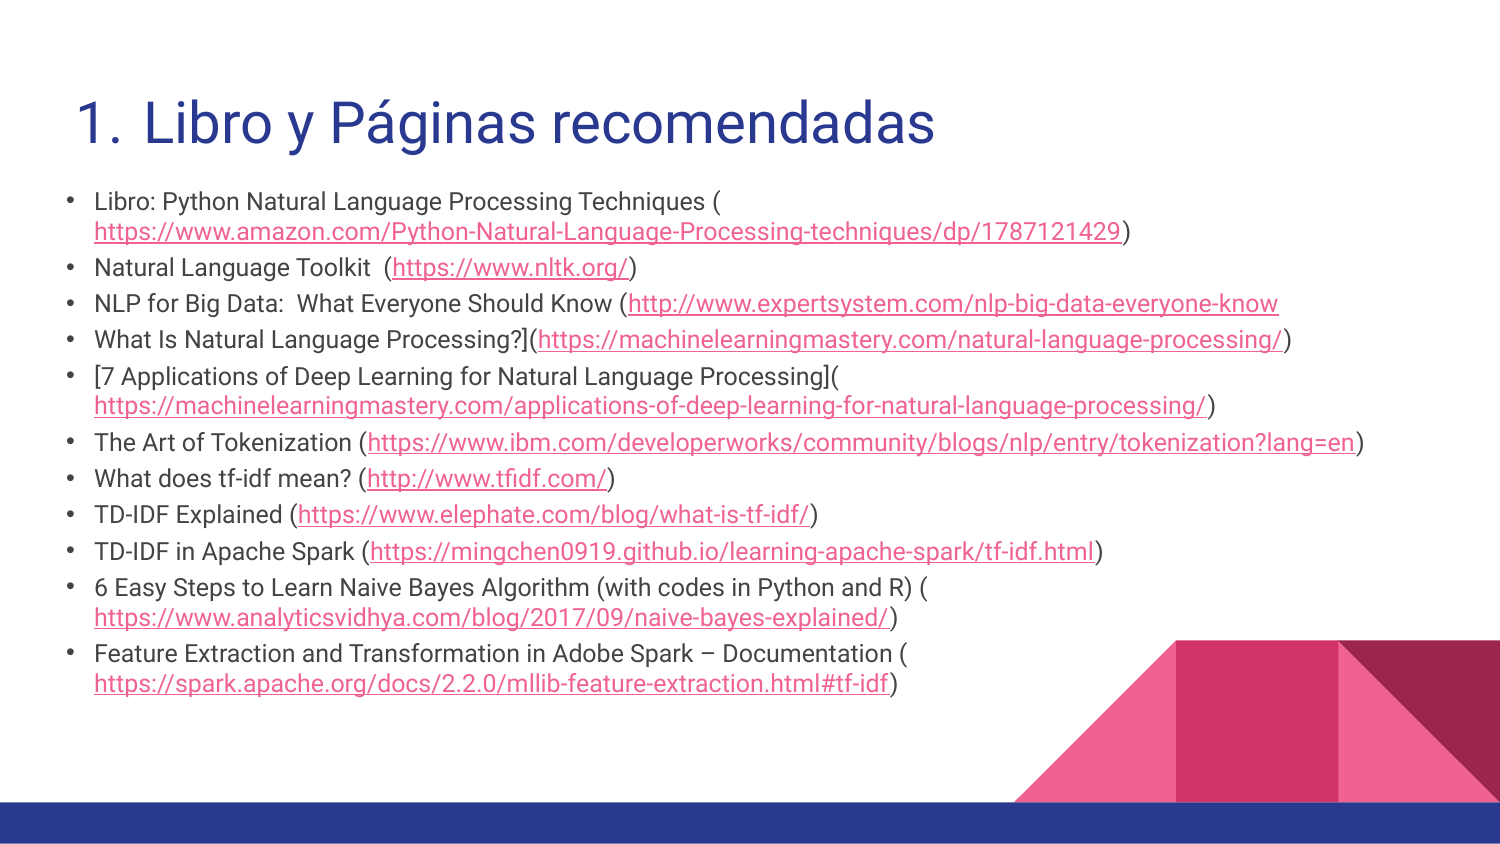

# Libro y Páginas recomendadas
Libro: Python Natural Language Processing Techniques (https://www.amazon.com/Python-Natural-Language-Processing-techniques/dp/1787121429)
Natural Language Toolkit  (https://www.nltk.org/)
NLP for Big Data:  What Everyone Should Know (http://www.expertsystem.com/nlp-big-data-everyone-know
What Is Natural Language Processing?](https://machinelearningmastery.com/natural-language-processing/)
[7 Applications of Deep Learning for Natural Language Processing](https://machinelearningmastery.com/applications-of-deep-learning-for-natural-language-processing/)
The Art of Tokenization (https://www.ibm.com/developerworks/community/blogs/nlp/entry/tokenization?lang=en)
What does tf-idf mean? (http://www.tfidf.com/)
TD-IDF Explained (https://www.elephate.com/blog/what-is-tf-idf/)
TD-IDF in Apache Spark (https://mingchen0919.github.io/learning-apache-spark/tf-idf.html)
6 Easy Steps to Learn Naive Bayes Algorithm (with codes in Python and R) (https://www.analyticsvidhya.com/blog/2017/09/naive-bayes-explained/)
Feature Extraction and Transformation in Adobe Spark – Documentation (https://spark.apache.org/docs/2.2.0/mllib-feature-extraction.html#tf-idf)